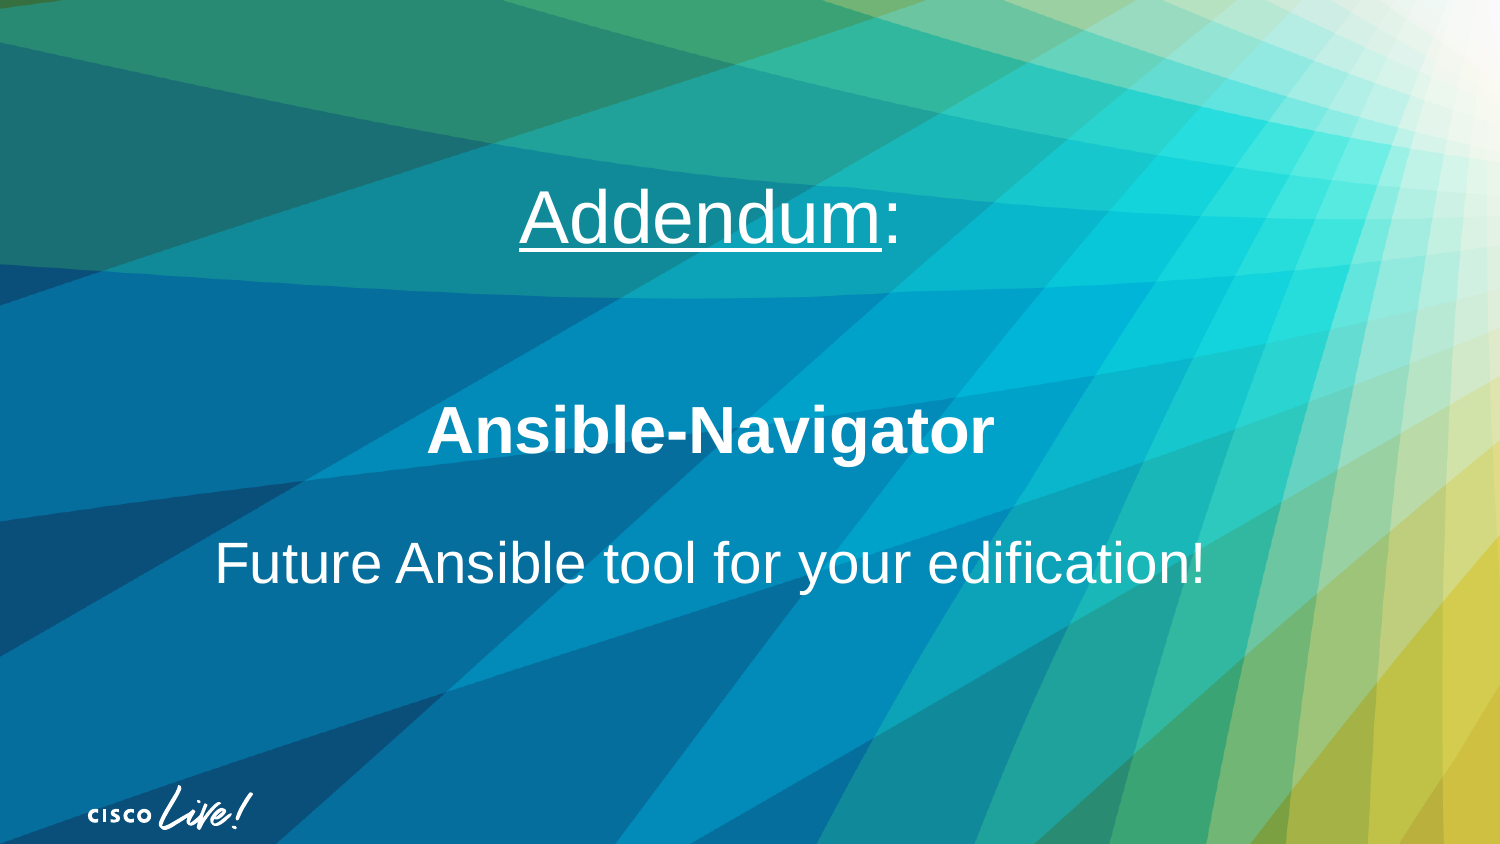

# Addendum: Ansible-Navigator Future Ansible tool for your edification!